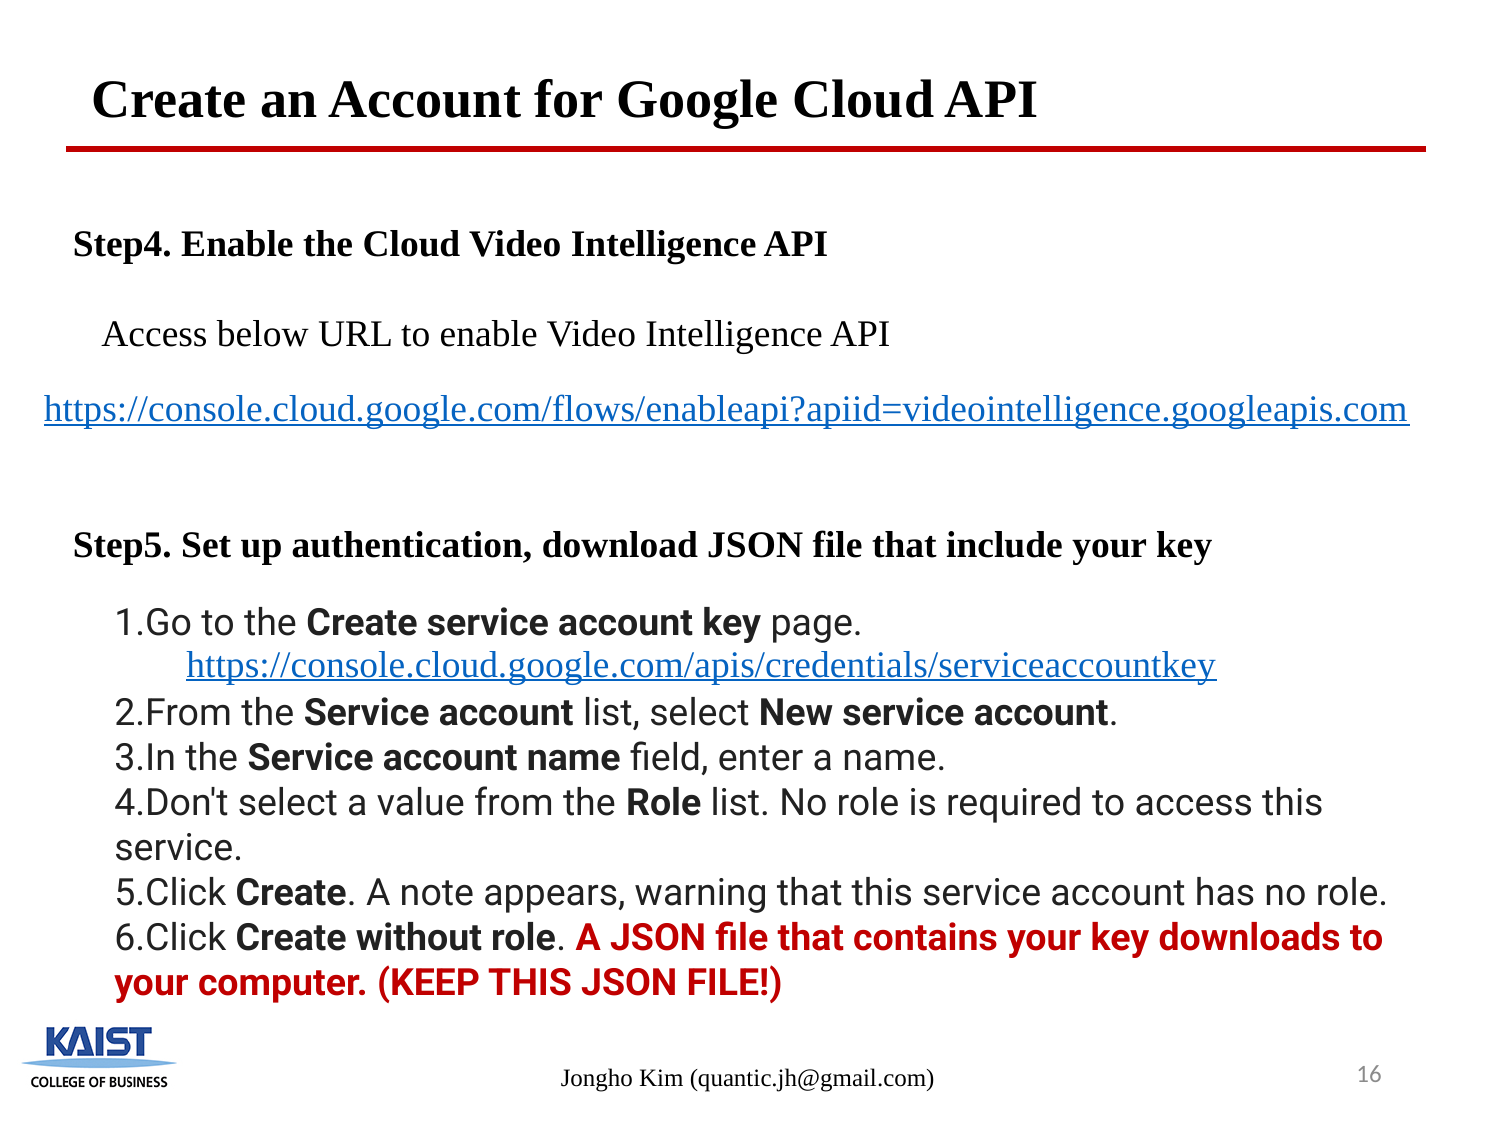

Create an Account for Google Cloud API
Step4. Enable the Cloud Video Intelligence API

   Access below URL to enable Video Intelligence API
https://console.cloud.google.com/flows/enableapi?apiid=videointelligence.googleapis.com
Step5. Set up authentication, download JSON file that include your key

Go to the Create service account key page.

From the Service account list, select New service account.
In the Service account name field, enter a name.
Don't select a value from the Role list. No role is required to access this service.
Click Create. A note appears, warning that this service account has no role.
Click Create without role. A JSON file that contains your key downloads to your computer. (KEEP THIS JSON FILE!)
https://console.cloud.google.com/apis/credentials/serviceaccountkey
16